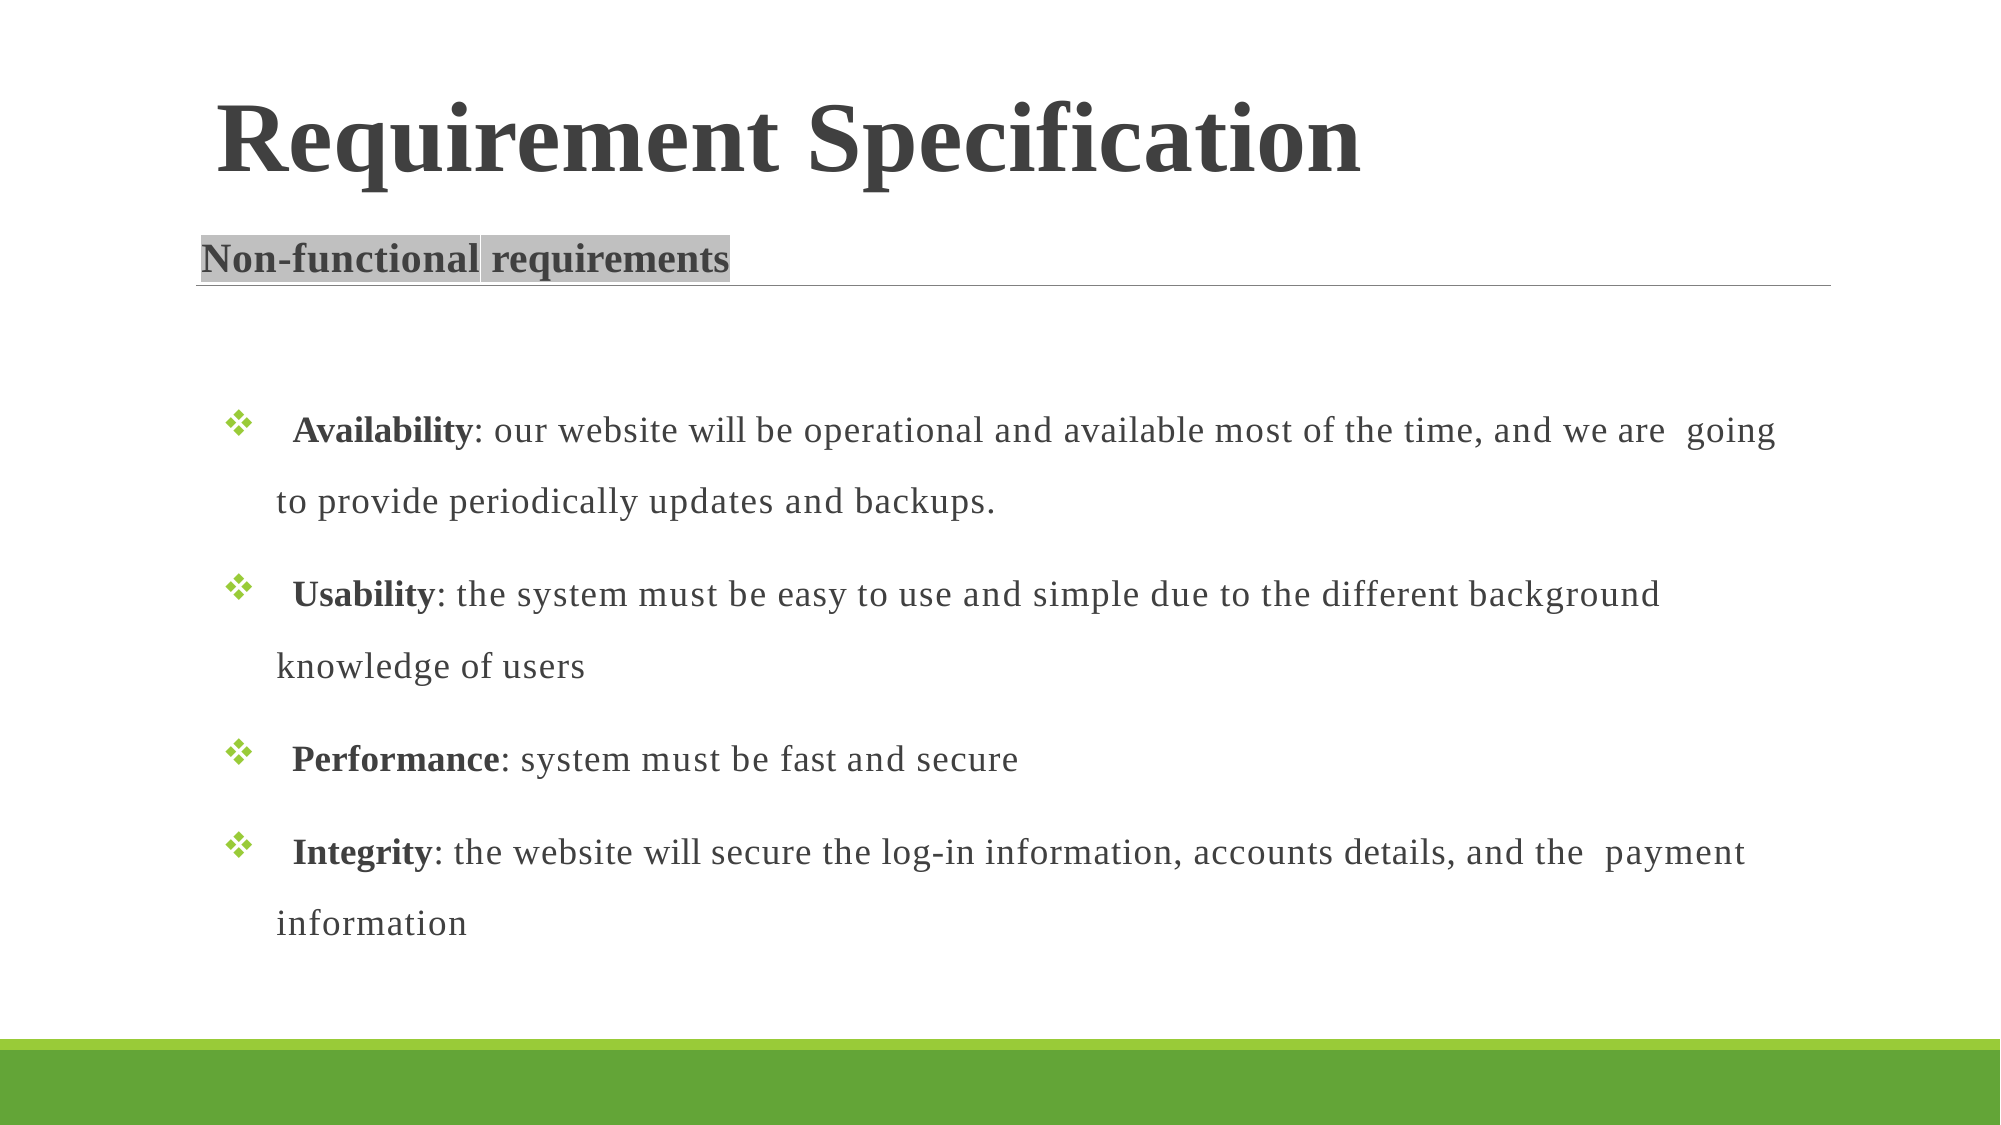

# Requirement Specification
Non-functional requirements

 Availability: our website will be operational and available most of the time, and we are  going to provide periodically updates and backups.
 Usability: the system must be easy to use and simple due to the different background knowledge of users
 Performance: system must be fast and secure
 Integrity: the website will secure the log-in information, accounts details, and the  payment information